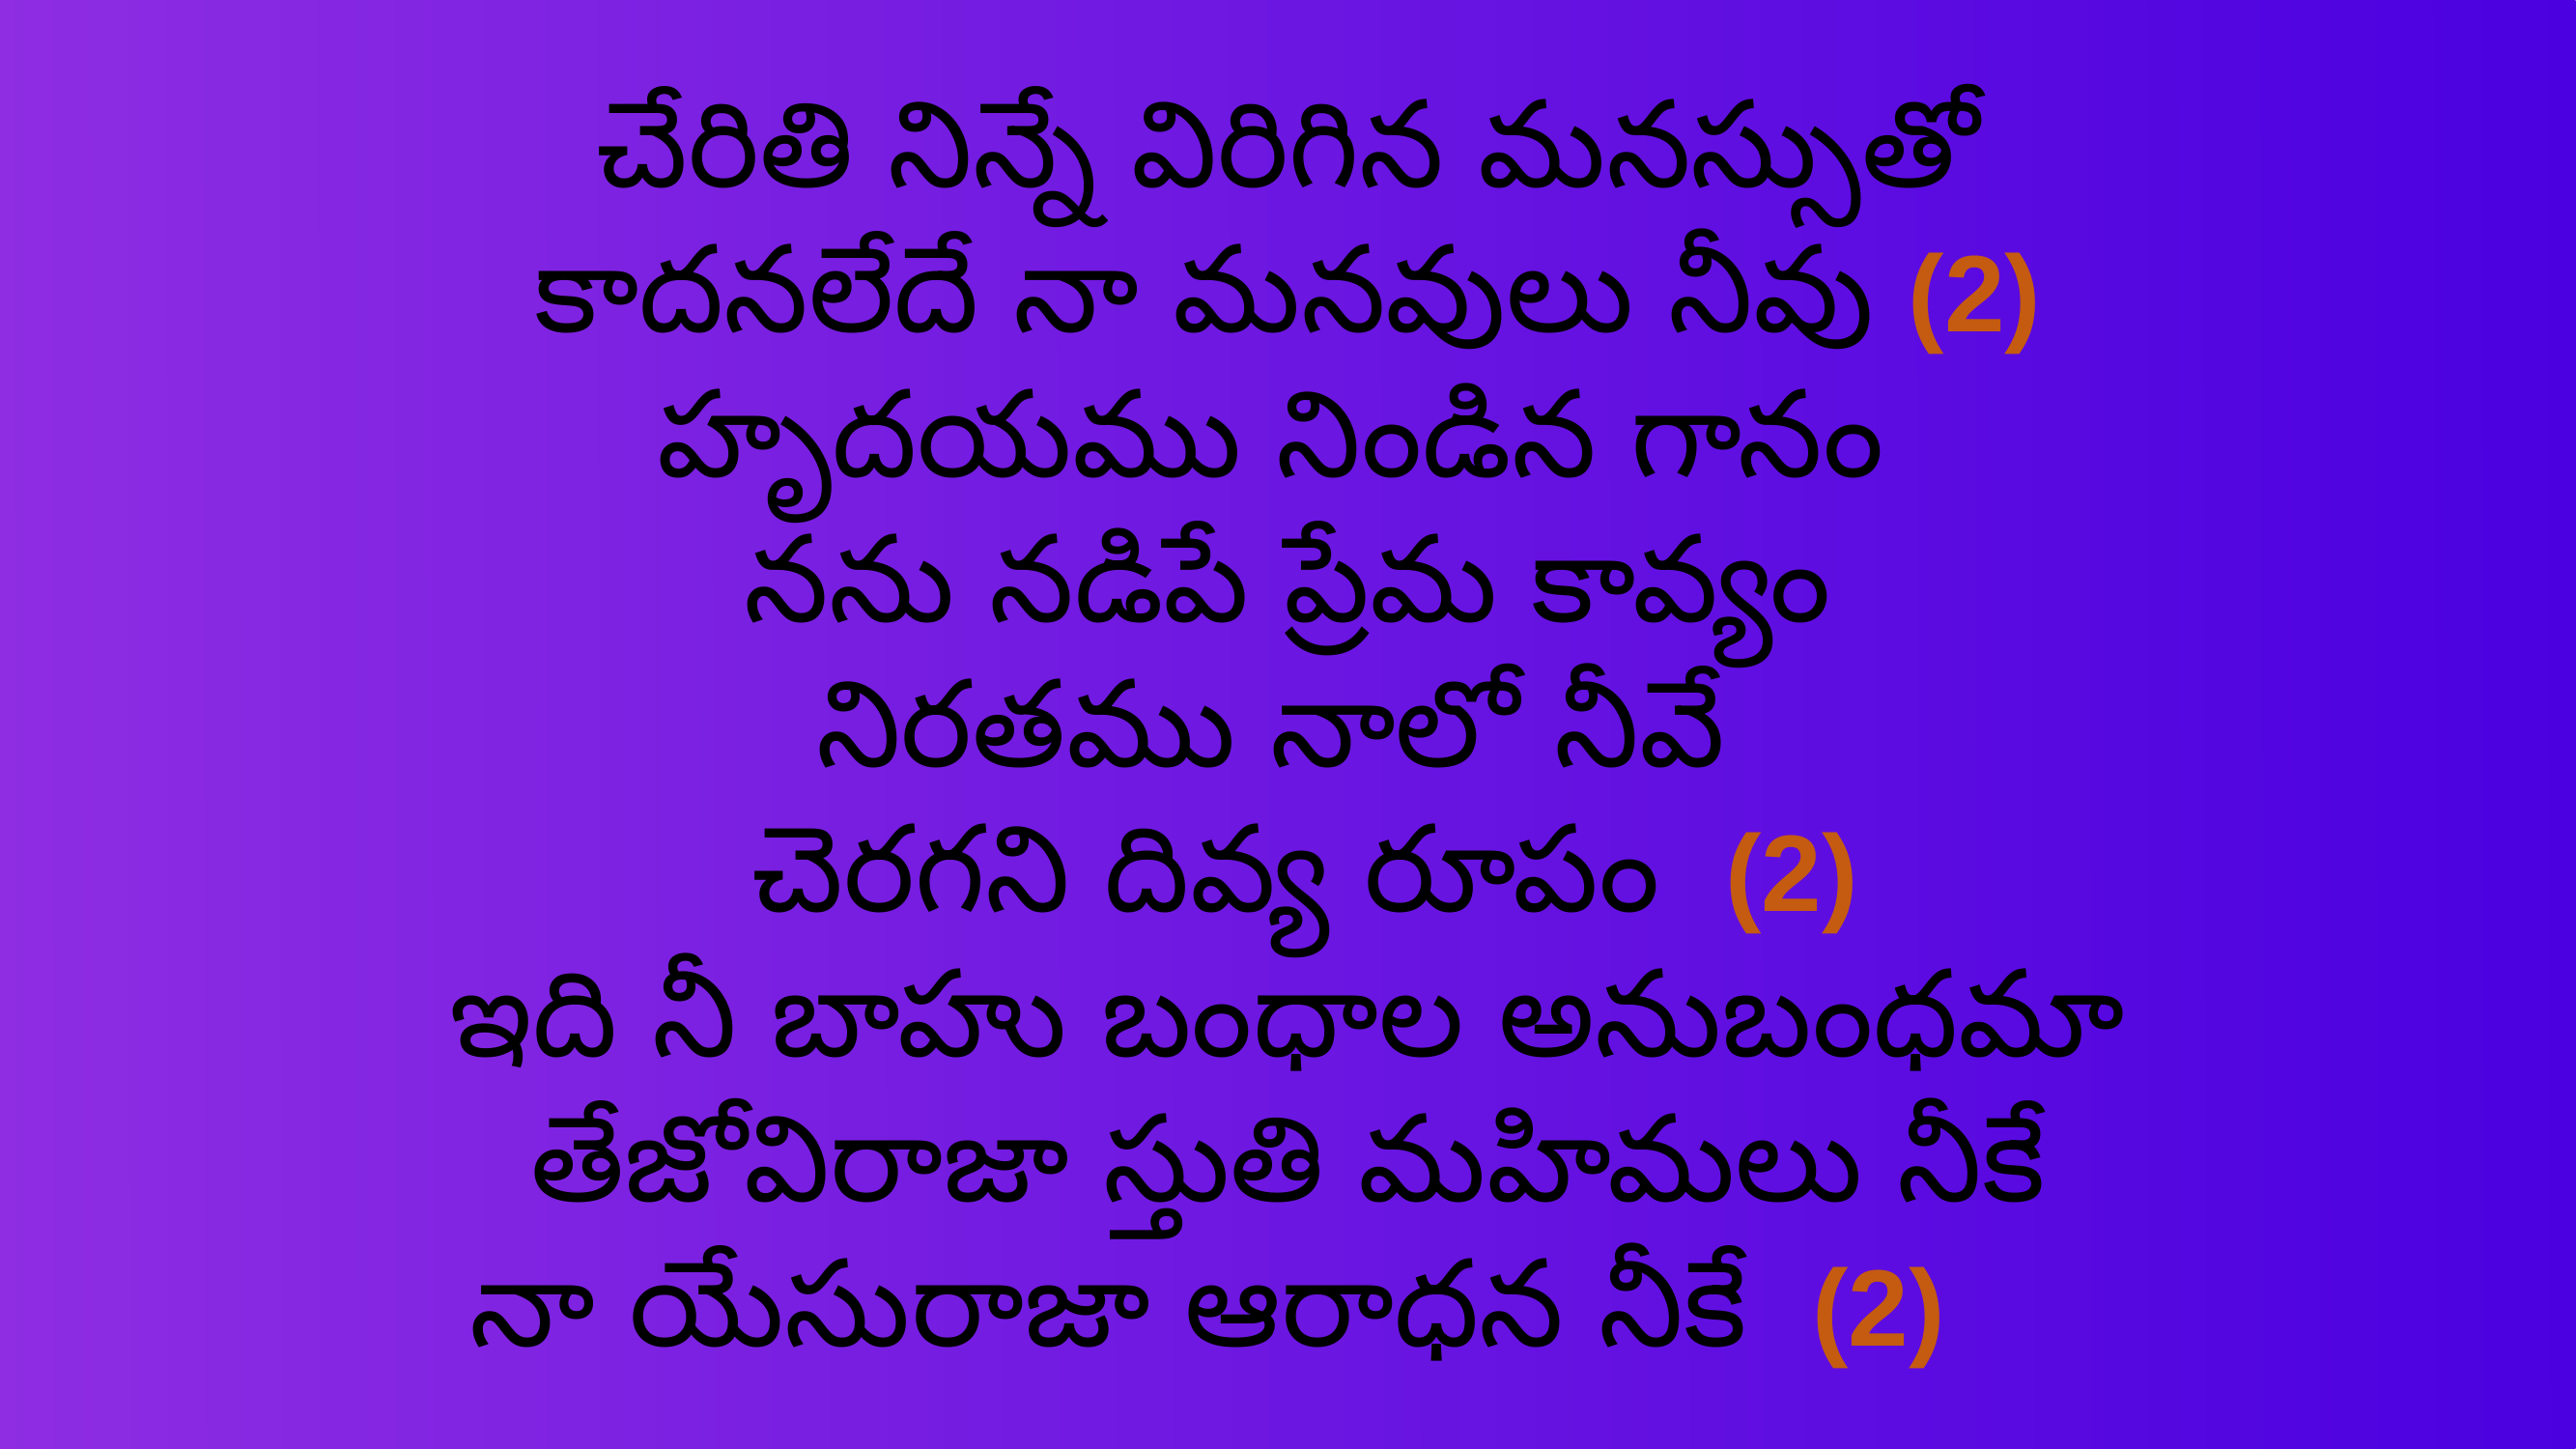

చేరితి నిన్నే విరిగిన మనస్సుతో
కాదనలేదే నా మనవులు నీవు (2)
హృదయము నిండిన గానం
నను నడిపే ప్రేమ కావ్యం
నిరతము నాలో నీవే
 చెరగని దివ్య రూపం  (2)
ఇది నీ బాహు బంధాల అనుబంధమా
తేజోవిరాజా స్తుతి మహిమలు నీకే
     నా యేసురాజా ఆరాధన నీకే  (2)